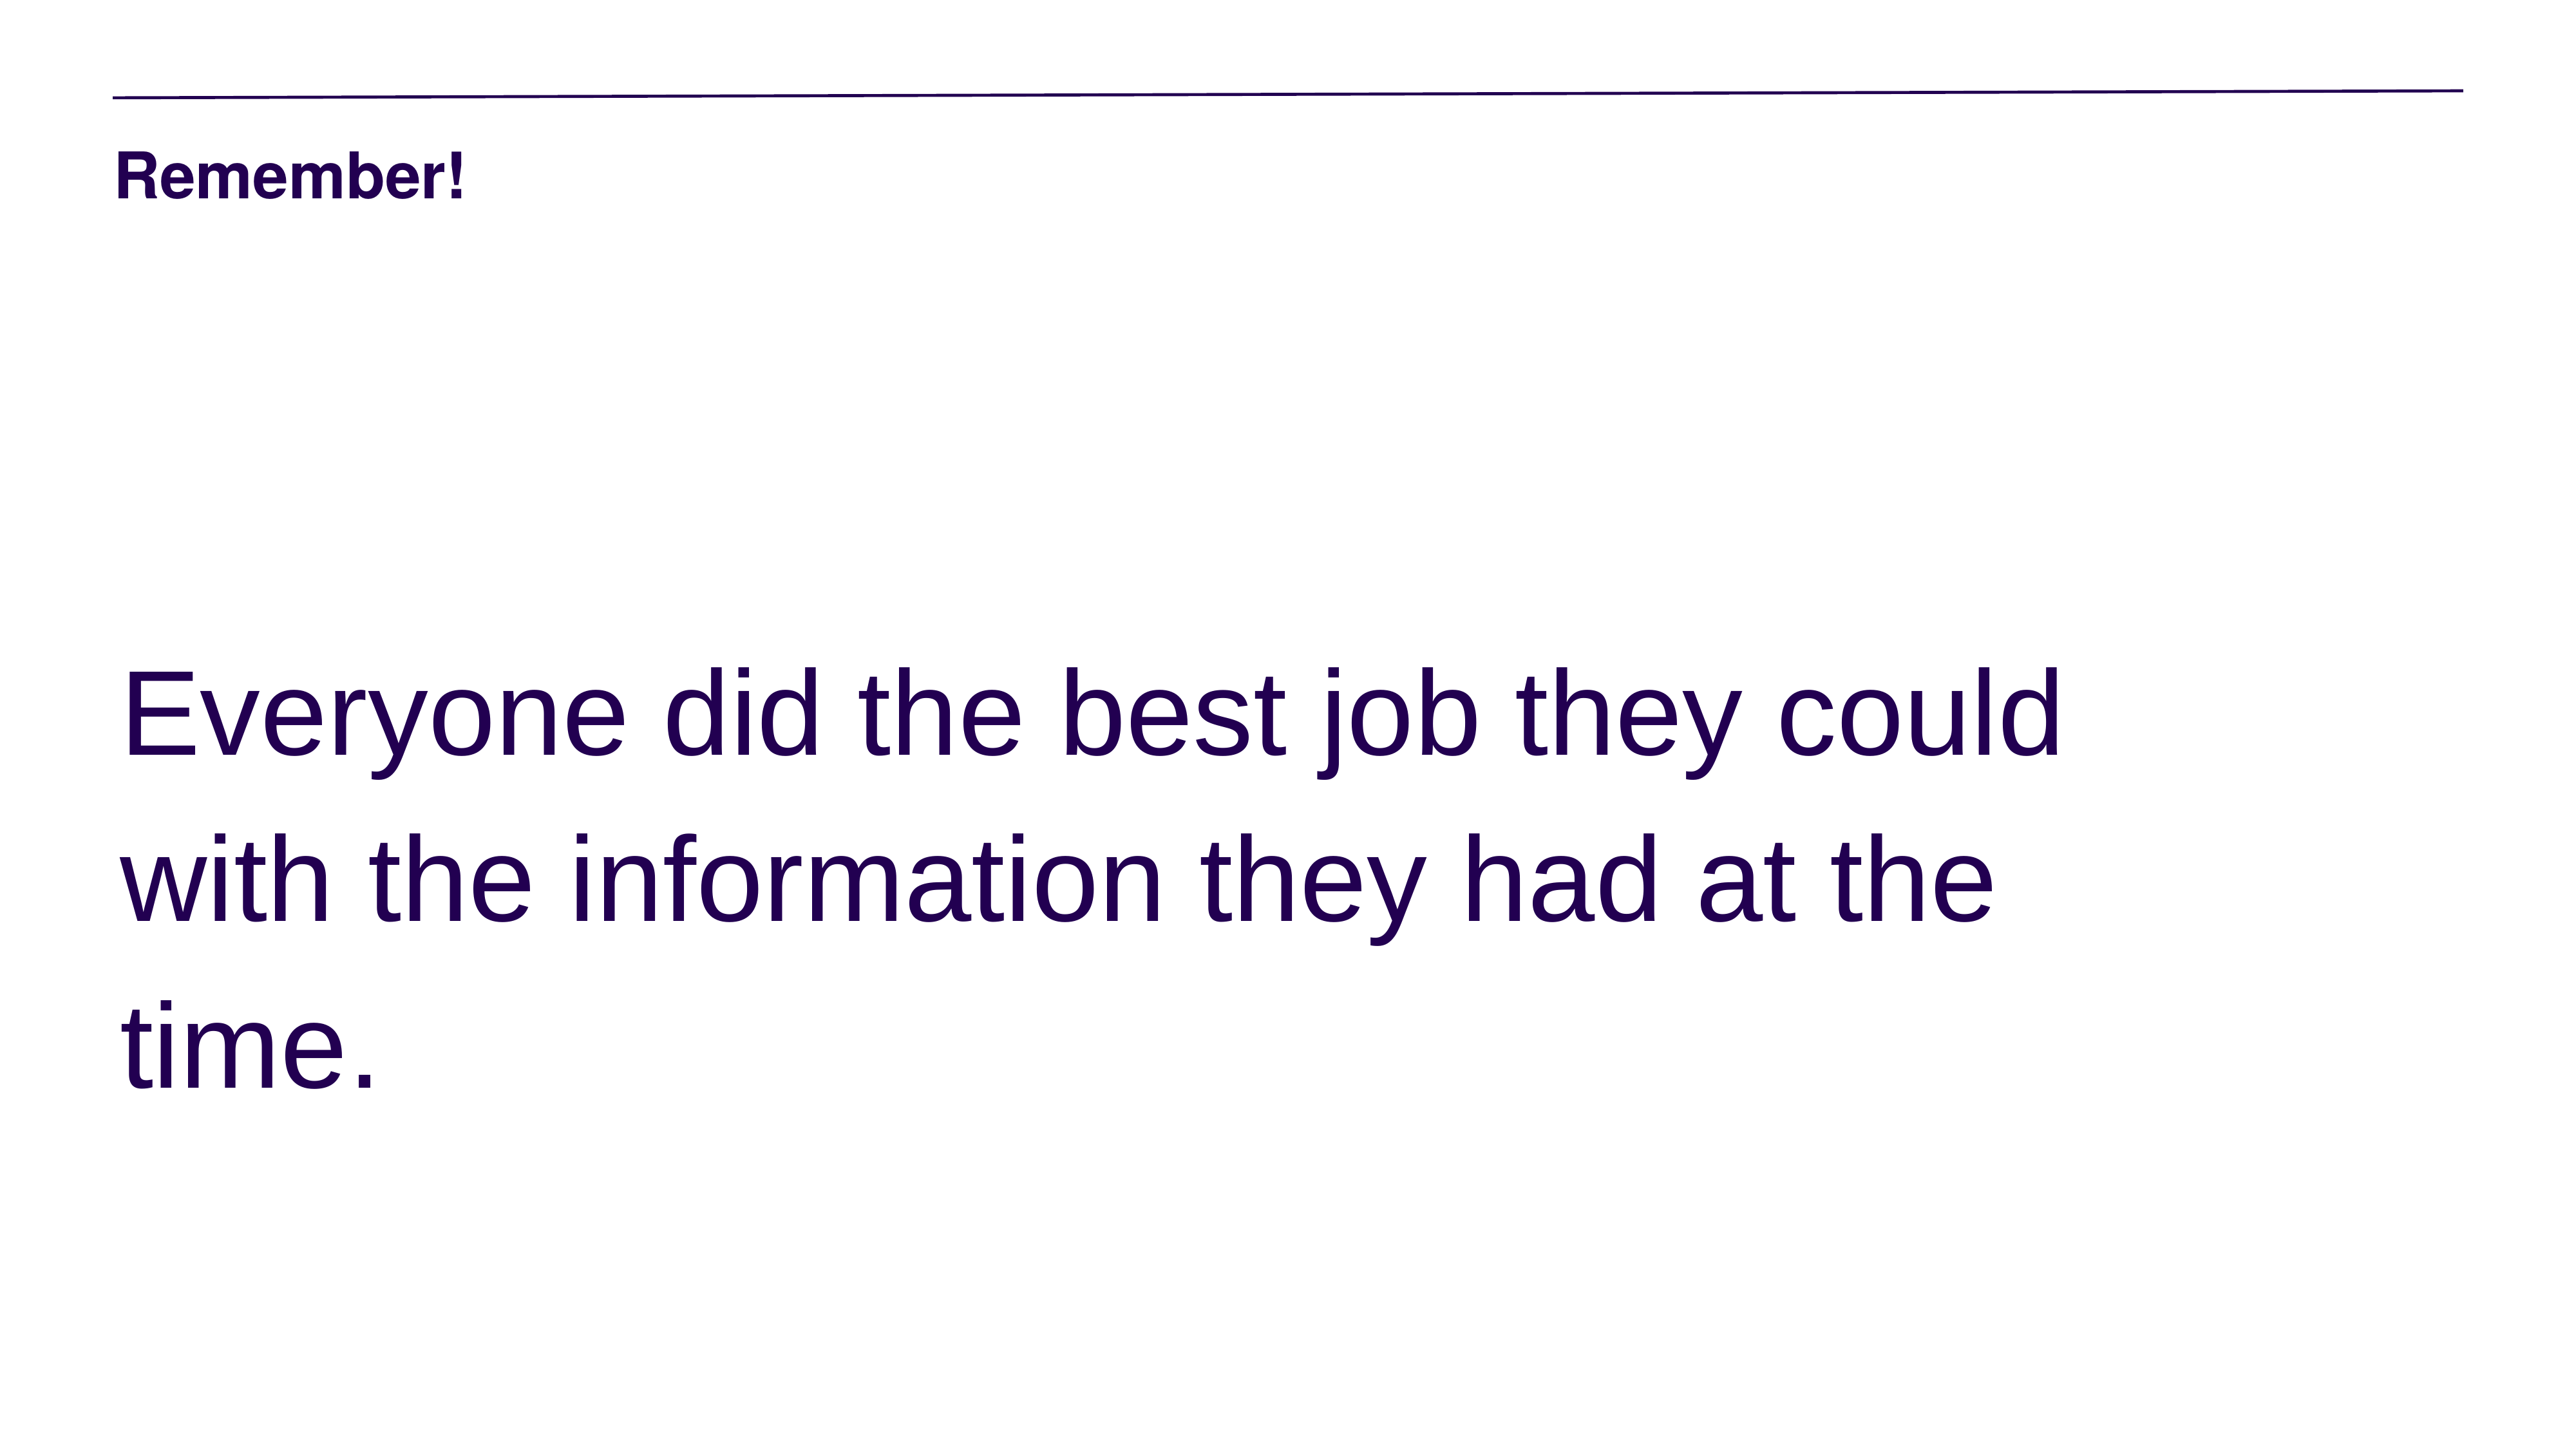

# Remember!
Everyone did the best job they could with the information they had at the time.